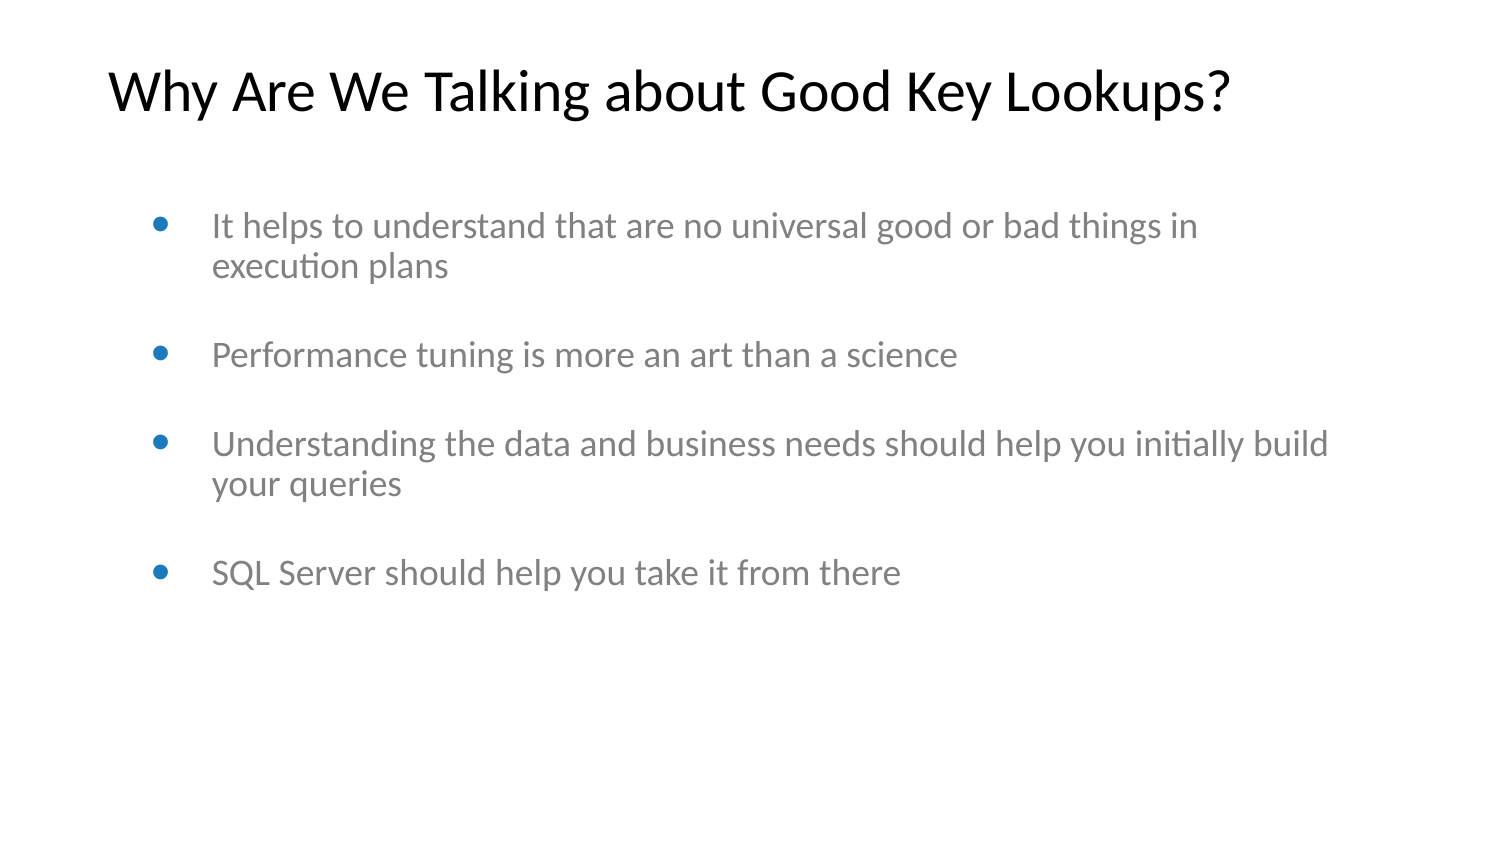

# Why Are We Talking about Good Key Lookups?
It helps to understand that are no universal good or bad things in execution plans
Performance tuning is more an art than a science
Understanding the data and business needs should help you initially build your queries
SQL Server should help you take it from there